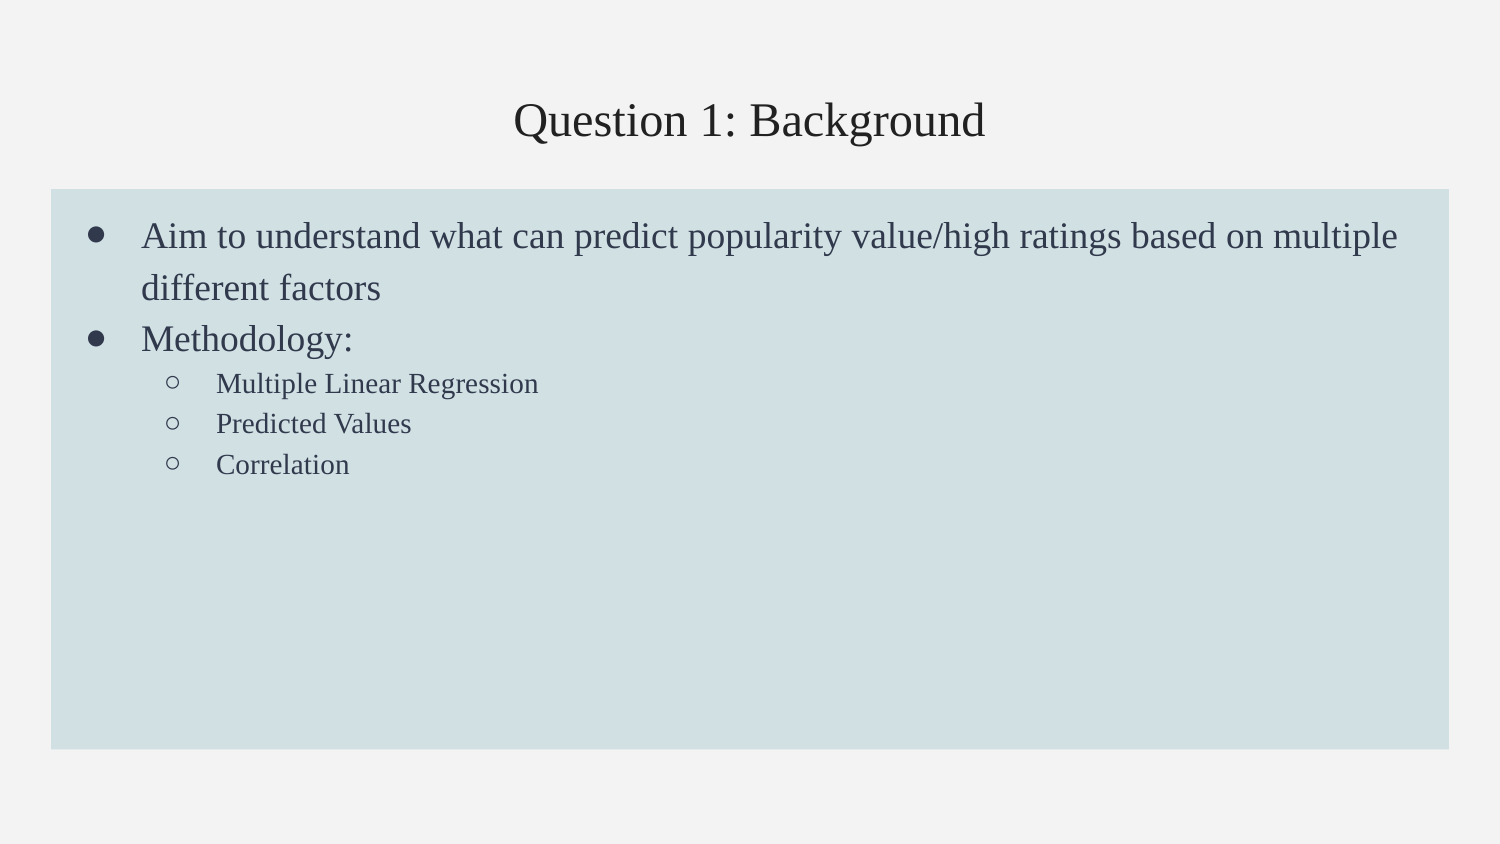

# Question 1: Background

Aim to understand what can predict popularity value/high ratings based on multiple different factors
Methodology:
Multiple Linear Regression
Predicted Values
Correlation